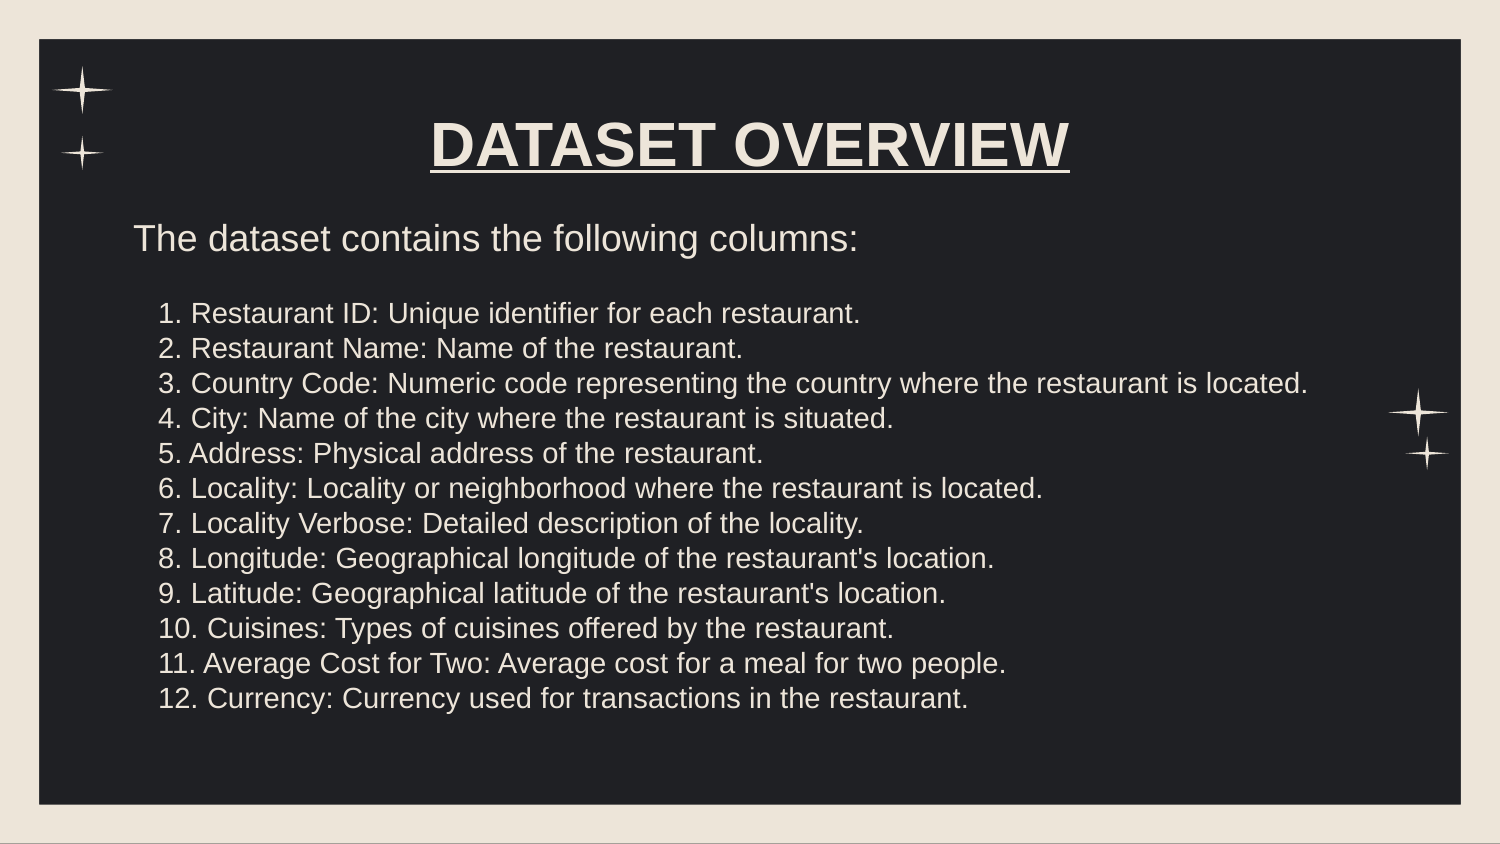

# DATASET OVERVIEW
The dataset contains the following columns:

1. Restaurant ID: Unique identifier for each restaurant.
2. Restaurant Name: Name of the restaurant.
3. Country Code: Numeric code representing the country where the restaurant is located.
4. City: Name of the city where the restaurant is situated.
5. Address: Physical address of the restaurant.
6. Locality: Locality or neighborhood where the restaurant is located.
7. Locality Verbose: Detailed description of the locality.
8. Longitude: Geographical longitude of the restaurant's location.
9. Latitude: Geographical latitude of the restaurant's location.
10. Cuisines: Types of cuisines offered by the restaurant.
11. Average Cost for Two: Average cost for a meal for two people.
12. Currency: Currency used for transactions in the restaurant.